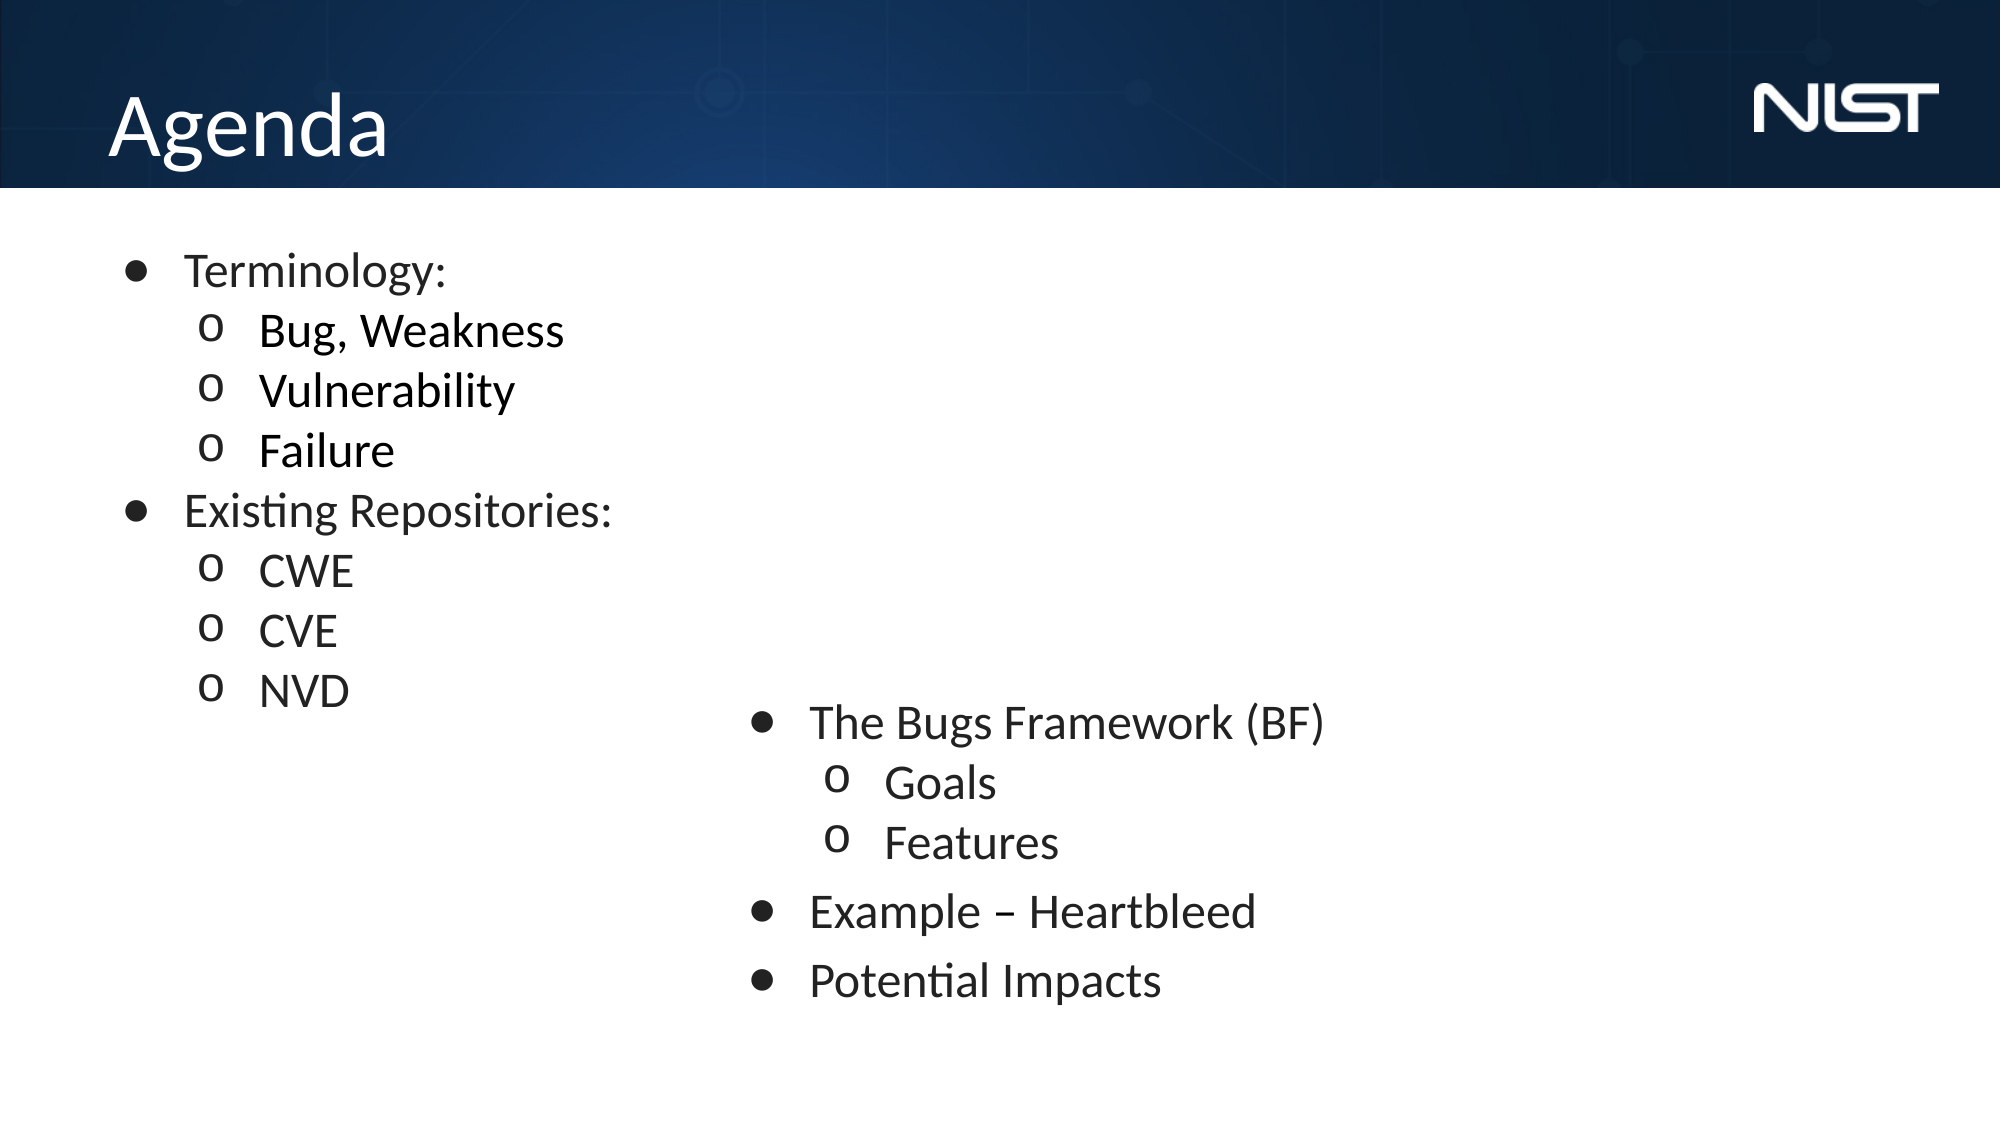

# Agenda
Terminology:
Bug, Weakness
Vulnerability
Failure
Existing Repositories:
CWE
CVE
NVD
The Bugs Framework (BF)
Goals
Features
Example – Heartbleed
Potential Impacts